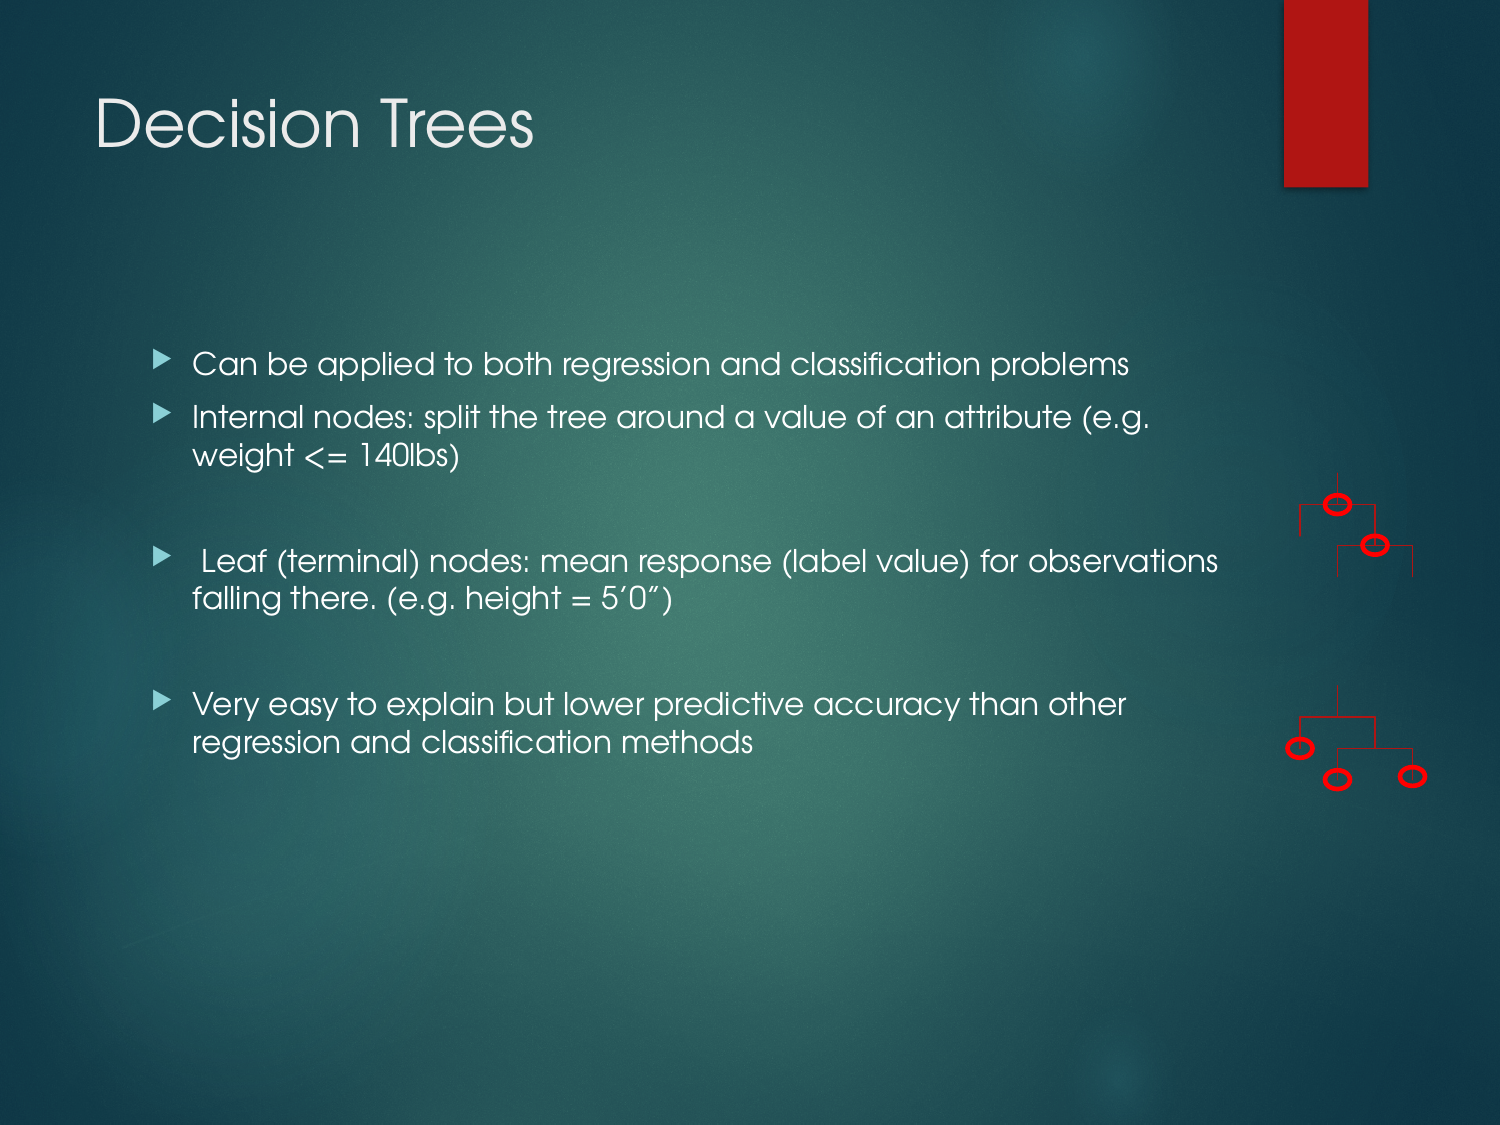

# Decision Trees
Can be applied to both regression and classification problems
Internal nodes: split the tree around a value of an attribute (e.g. weight <= 140lbs)

 Leaf (terminal) nodes: mean response (label value) for observations falling there. (e.g. height = 5’0”)

Very easy to explain but lower predictive accuracy than other regression and classification methods